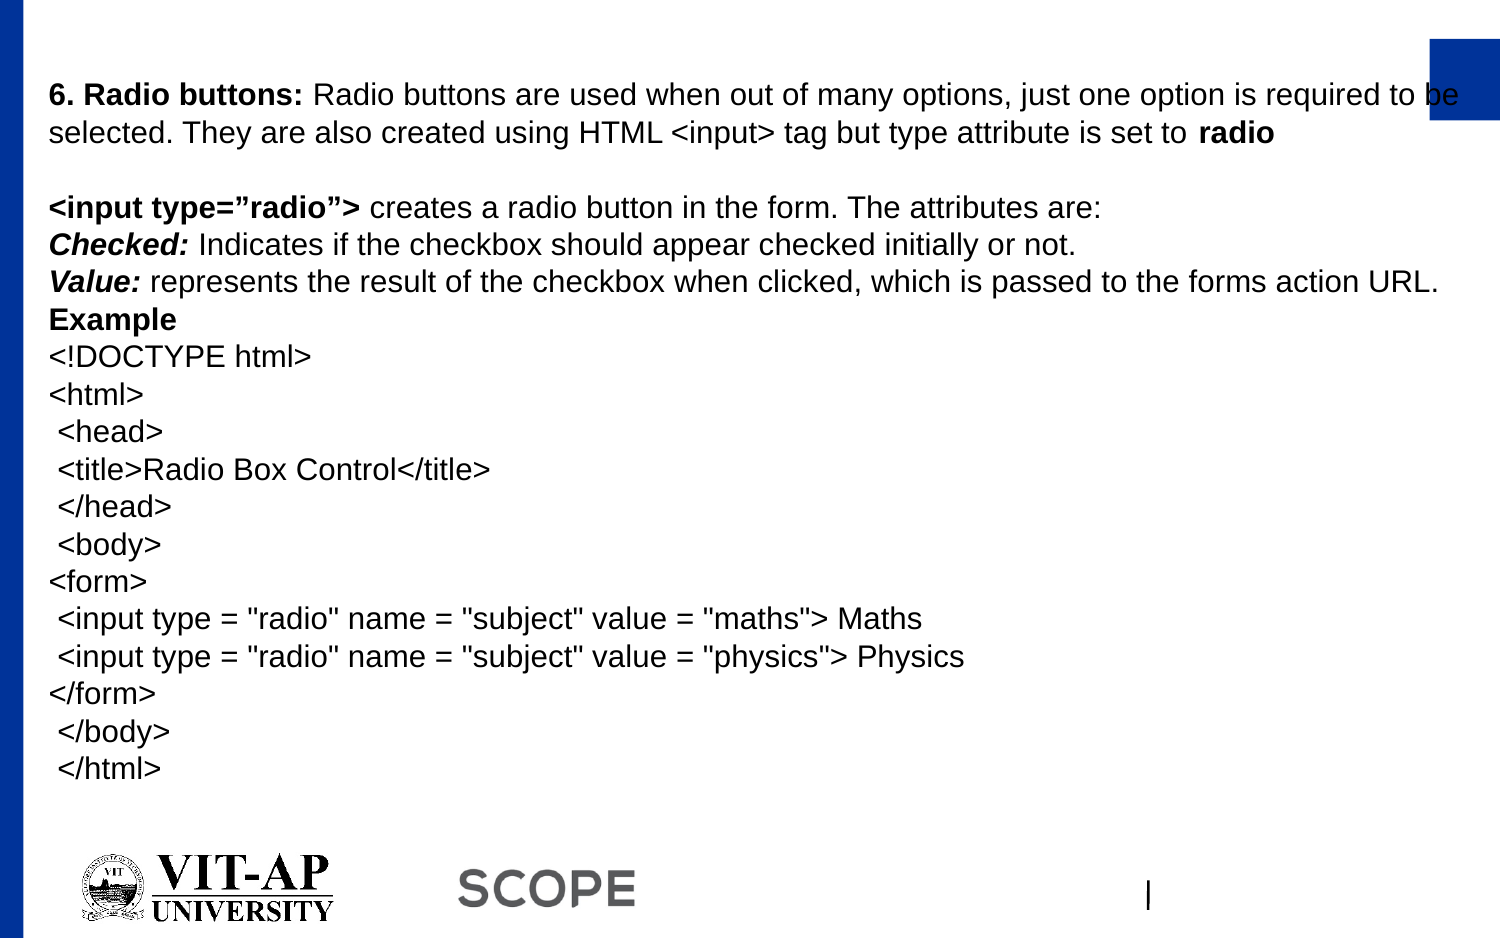

6. Radio buttons: Radio buttons are used when out of many options, just one option is required to be selected. They are also created using HTML <input> tag but type attribute is set to radio

<input type=”radio”> creates a radio button in the form. The attributes are:
Checked: Indicates if the checkbox should appear checked initially or not.
Value: represents the result of the checkbox when clicked, which is passed to the forms action URL.
Example
<!DOCTYPE html>
<html>
 <head>
 <title>Radio Box Control</title>
 </head>
 <body>
<form>
 <input type = "radio" name = "subject" value = "maths"> Maths
 <input type = "radio" name = "subject" value = "physics"> Physics
</form>
 </body>
 </html>